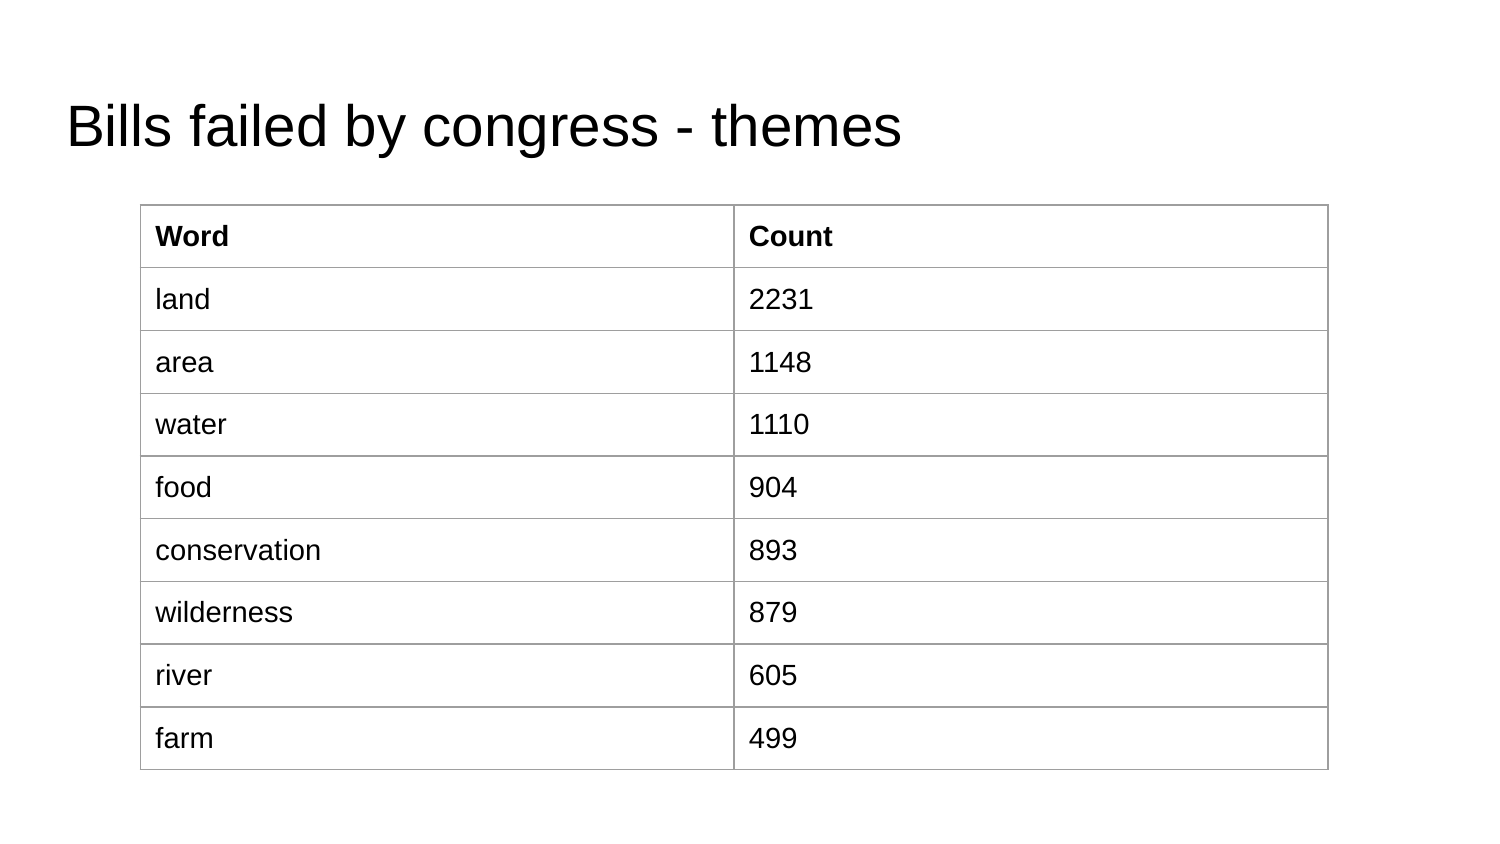

# Bills failed by congress - themes
| Word | Count |
| --- | --- |
| land | 2231 |
| area | 1148 |
| water | 1110 |
| food | 904 |
| conservation | 893 |
| wilderness | 879 |
| river | 605 |
| farm | 499 |